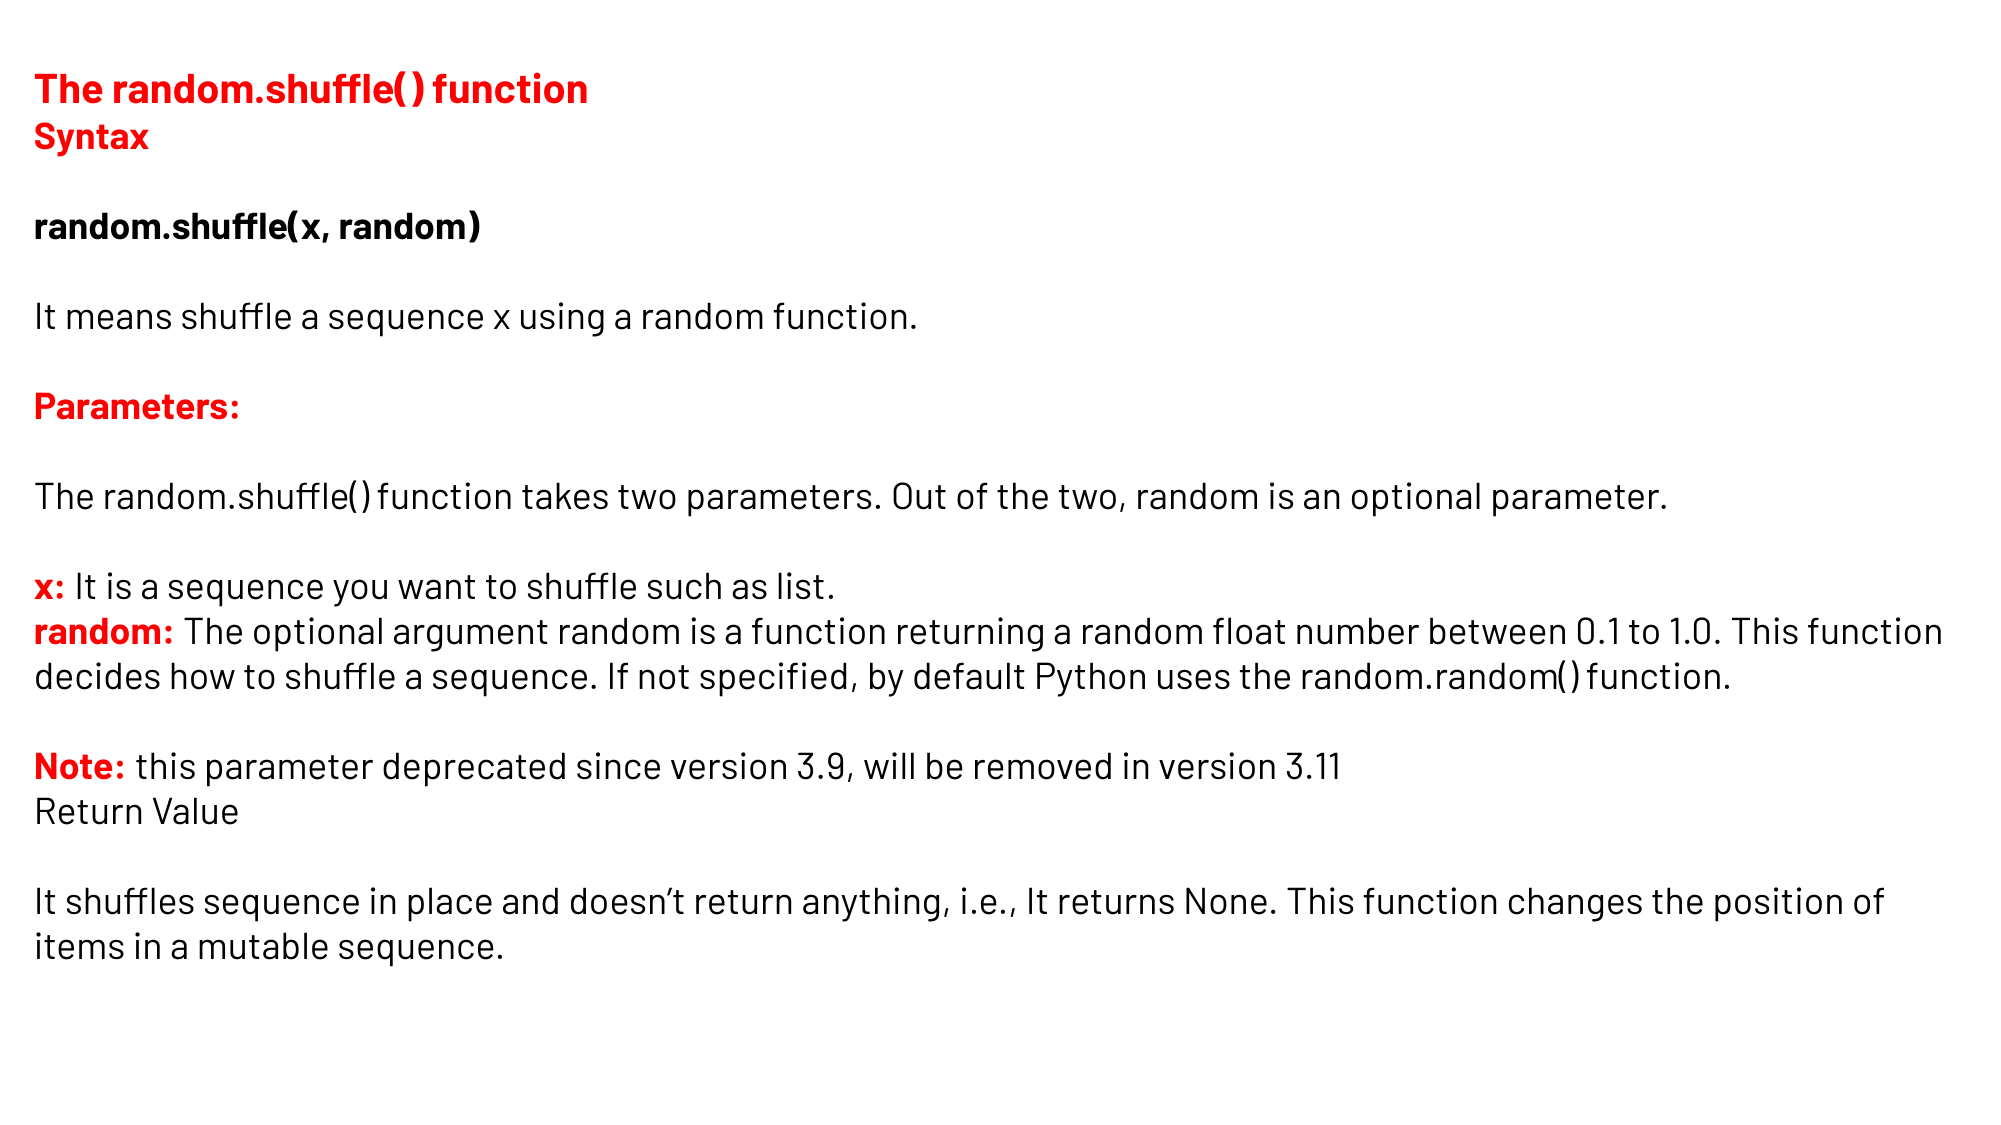

The random.shuffle() function
Syntax

random.shuffle(x, random)

It means shuffle a sequence x using a random function.

Parameters:

The random.shuffle() function takes two parameters. Out of the two, random is an optional parameter.

x: It is a sequence you want to shuffle such as list.
random: The optional argument random is a function returning a random float number between 0.1 to 1.0. This function decides how to shuffle a sequence. If not specified, by default Python uses the random.random() function.

Note: this parameter deprecated since version 3.9, will be removed in version 3.11
Return Value

It shuffles sequence in place and doesn’t return anything, i.e., It returns None. This function changes the position of items in a mutable sequence.